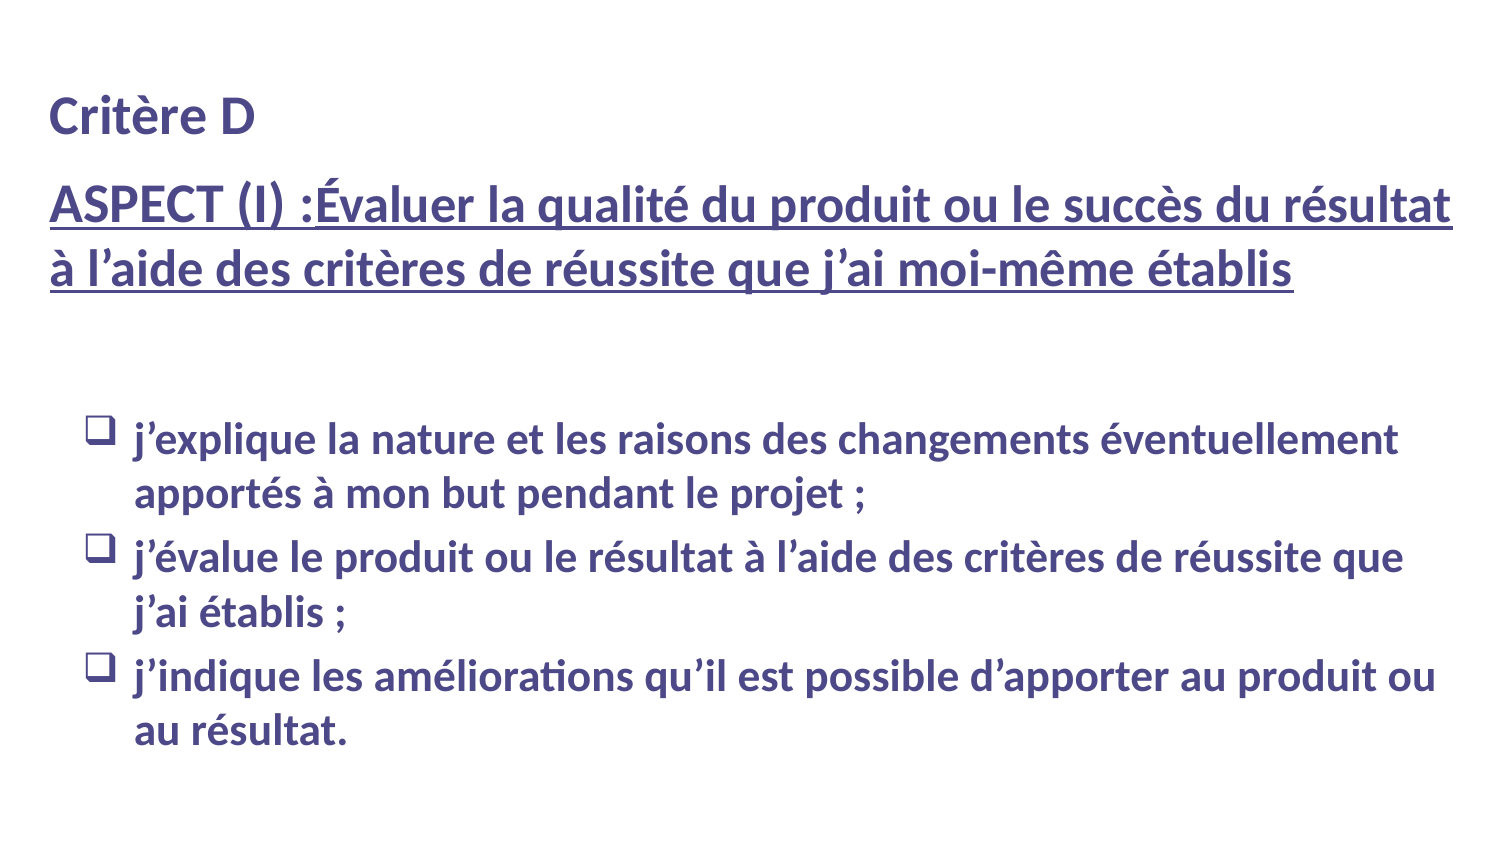

Critère D
Aspect (i) :Évaluer la qualité du produit ou le succès du résultat à l’aide des critères de réussite que j’ai moi-même établis

j’explique la nature et les raisons des changements éventuellement apportés à mon but pendant le projet ;
j’évalue le produit ou le résultat à l’aide des critères de réussite que j’ai établis ;
j’indique les améliorations qu’il est possible d’apporter au produit ou au résultat.